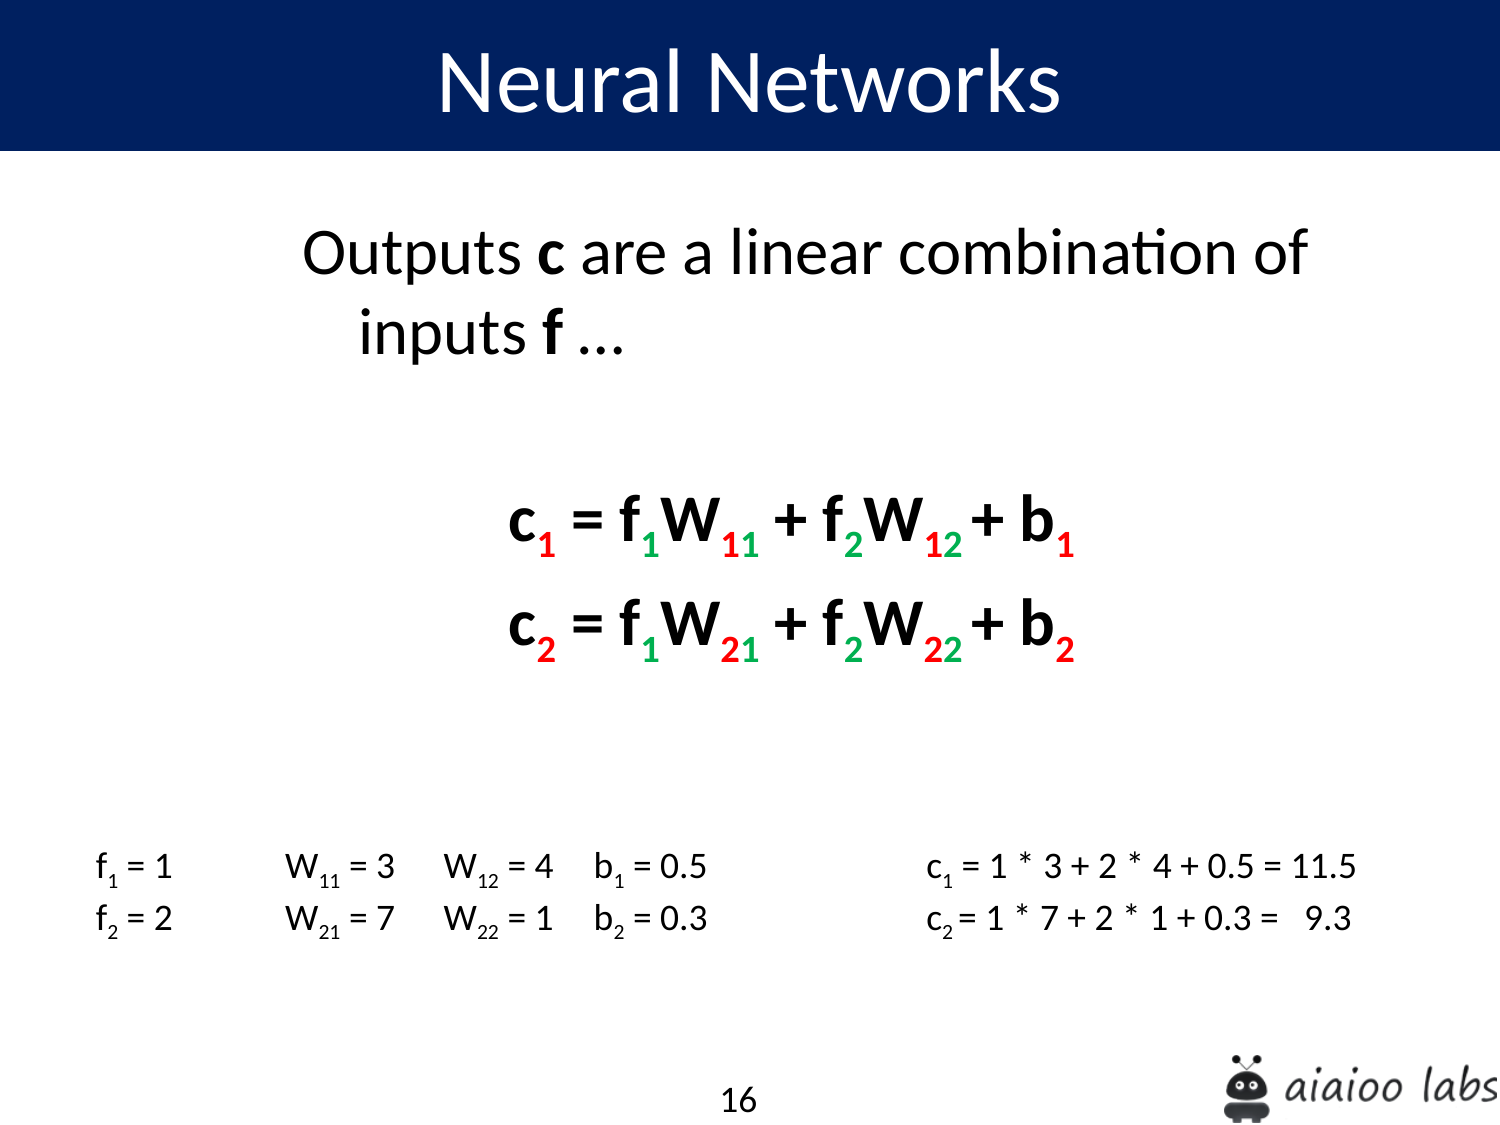

Neural Networks
Outputs c are a linear combination of inputs f …

		c1 = f1W11 + f2W12 + b1
		c2 = f1W21 + f2W22 + b2

c1 = 1 * 3 + 2 * 4 + 0.5 = 11.5
c2 = 1 * 7 + 2 * 1 + 0.3 =   9.3
f1 = 1
f2 = 2
W11 = 3	 W12 = 4	 b1 = 0.5
W21 = 7	 W22 = 1	 b2 = 0.3